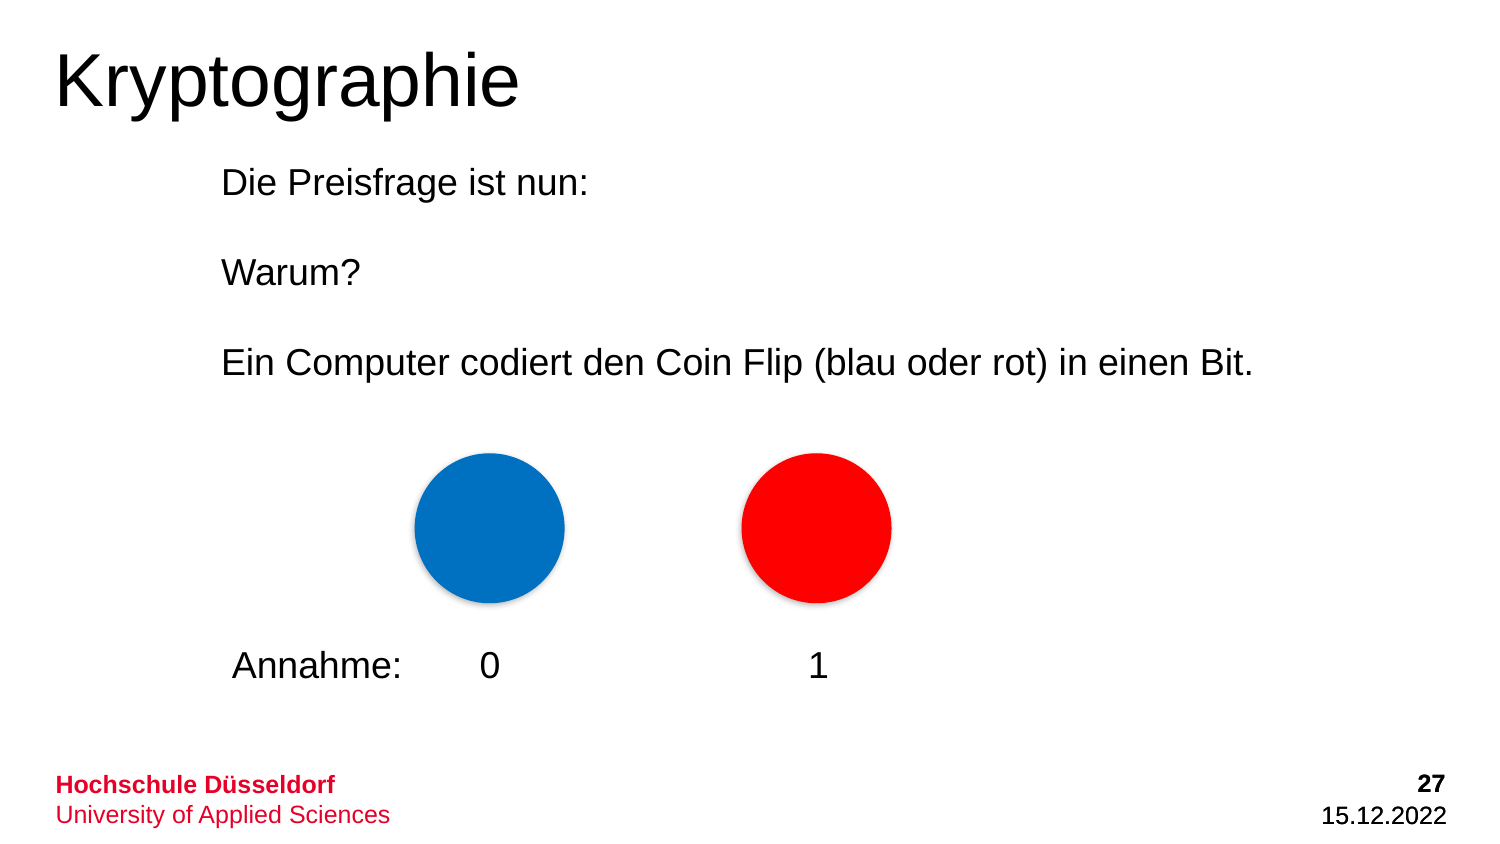

# Kryptographie
Die Preisfrage ist nun:

Warum?
Ein Computer codiert den Coin Flip (blau oder rot) in einen Bit.

Annahme:
0
1
27

27

15.12.2022
15.12.2022